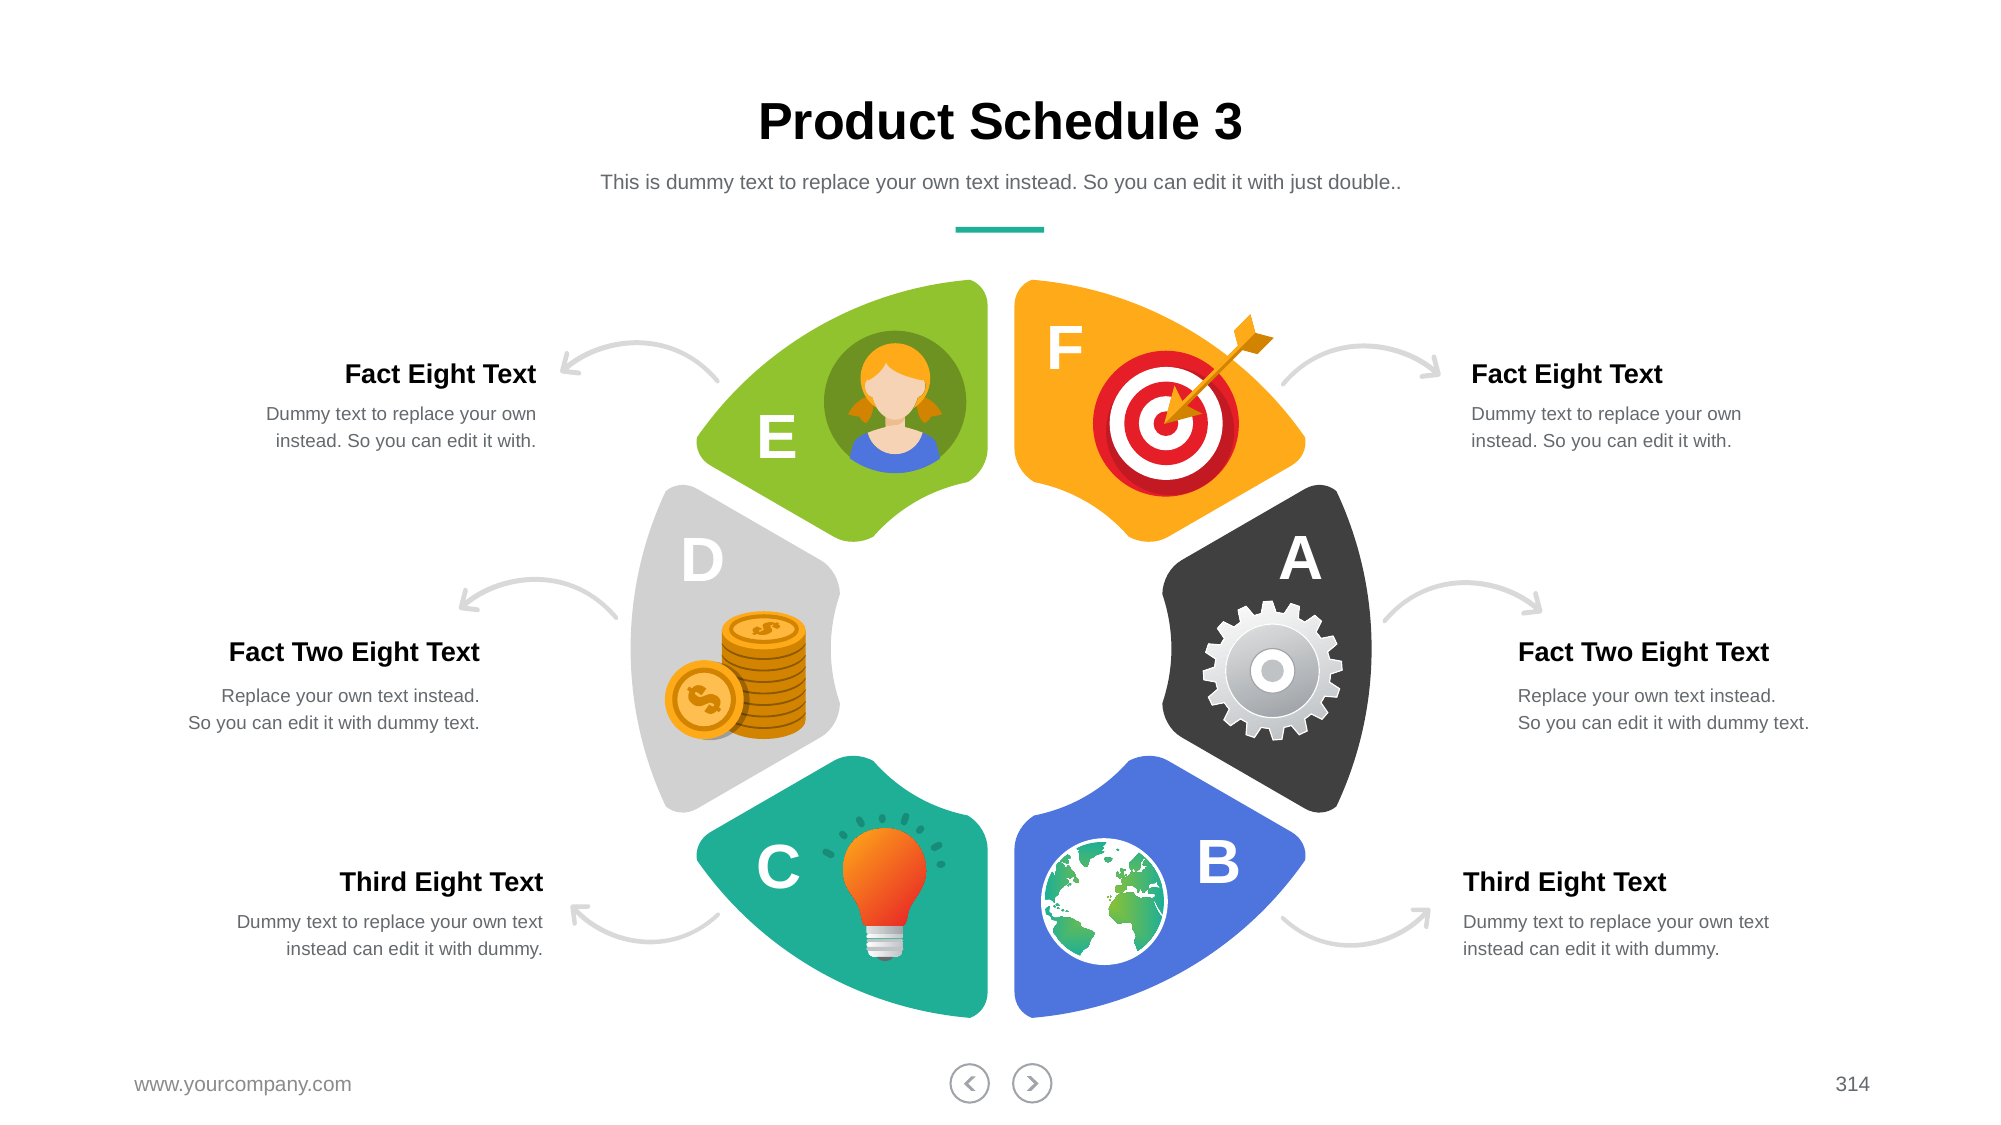

# Product Schedule 3
This is dummy text to replace your own text instead. So you can edit it with just double..

F

Fact Eight Text
Fact Eight Text
E
Dummy text to replace your own instead. So you can edit it with.
Dummy text to replace your own instead. So you can edit it with.

A
D

Fact Two Eight Text
Fact Two Eight Text
Replace your own text instead.
So you can edit it with dummy text.
Replace your own text instead.
So you can edit it with dummy text.

B
C

Third Eight Text
Third Eight Text

Dummy text to replace your own text instead can edit it with dummy.
Dummy text to replace your own text instead can edit it with dummy.
www.yourcompany.com
314